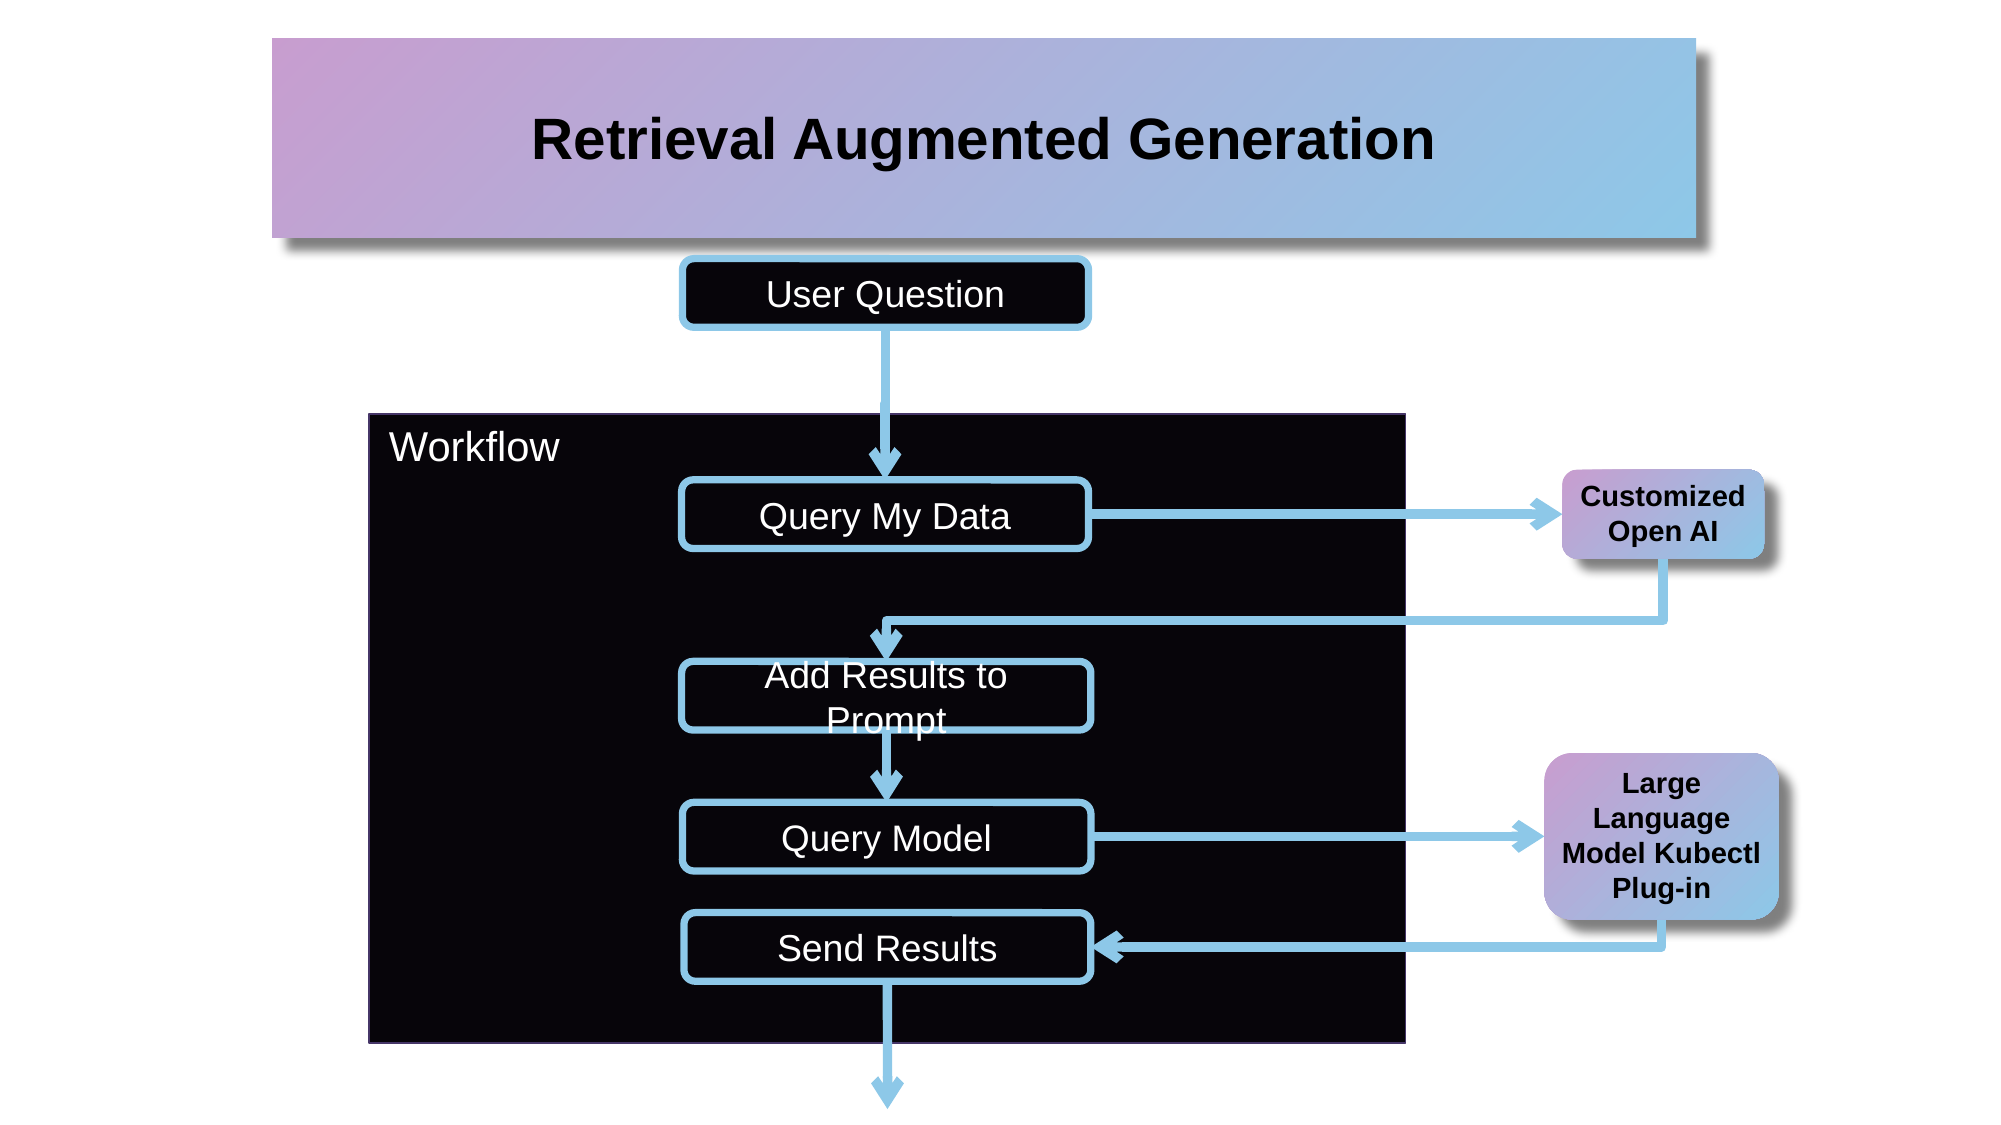

Retrieval Augmented Generation
User Question

Workflow

Customized Open AI
Query My Data
Add Results to Prompt
Large Language Model Kubectl Plug-in
Query Model
Send Results